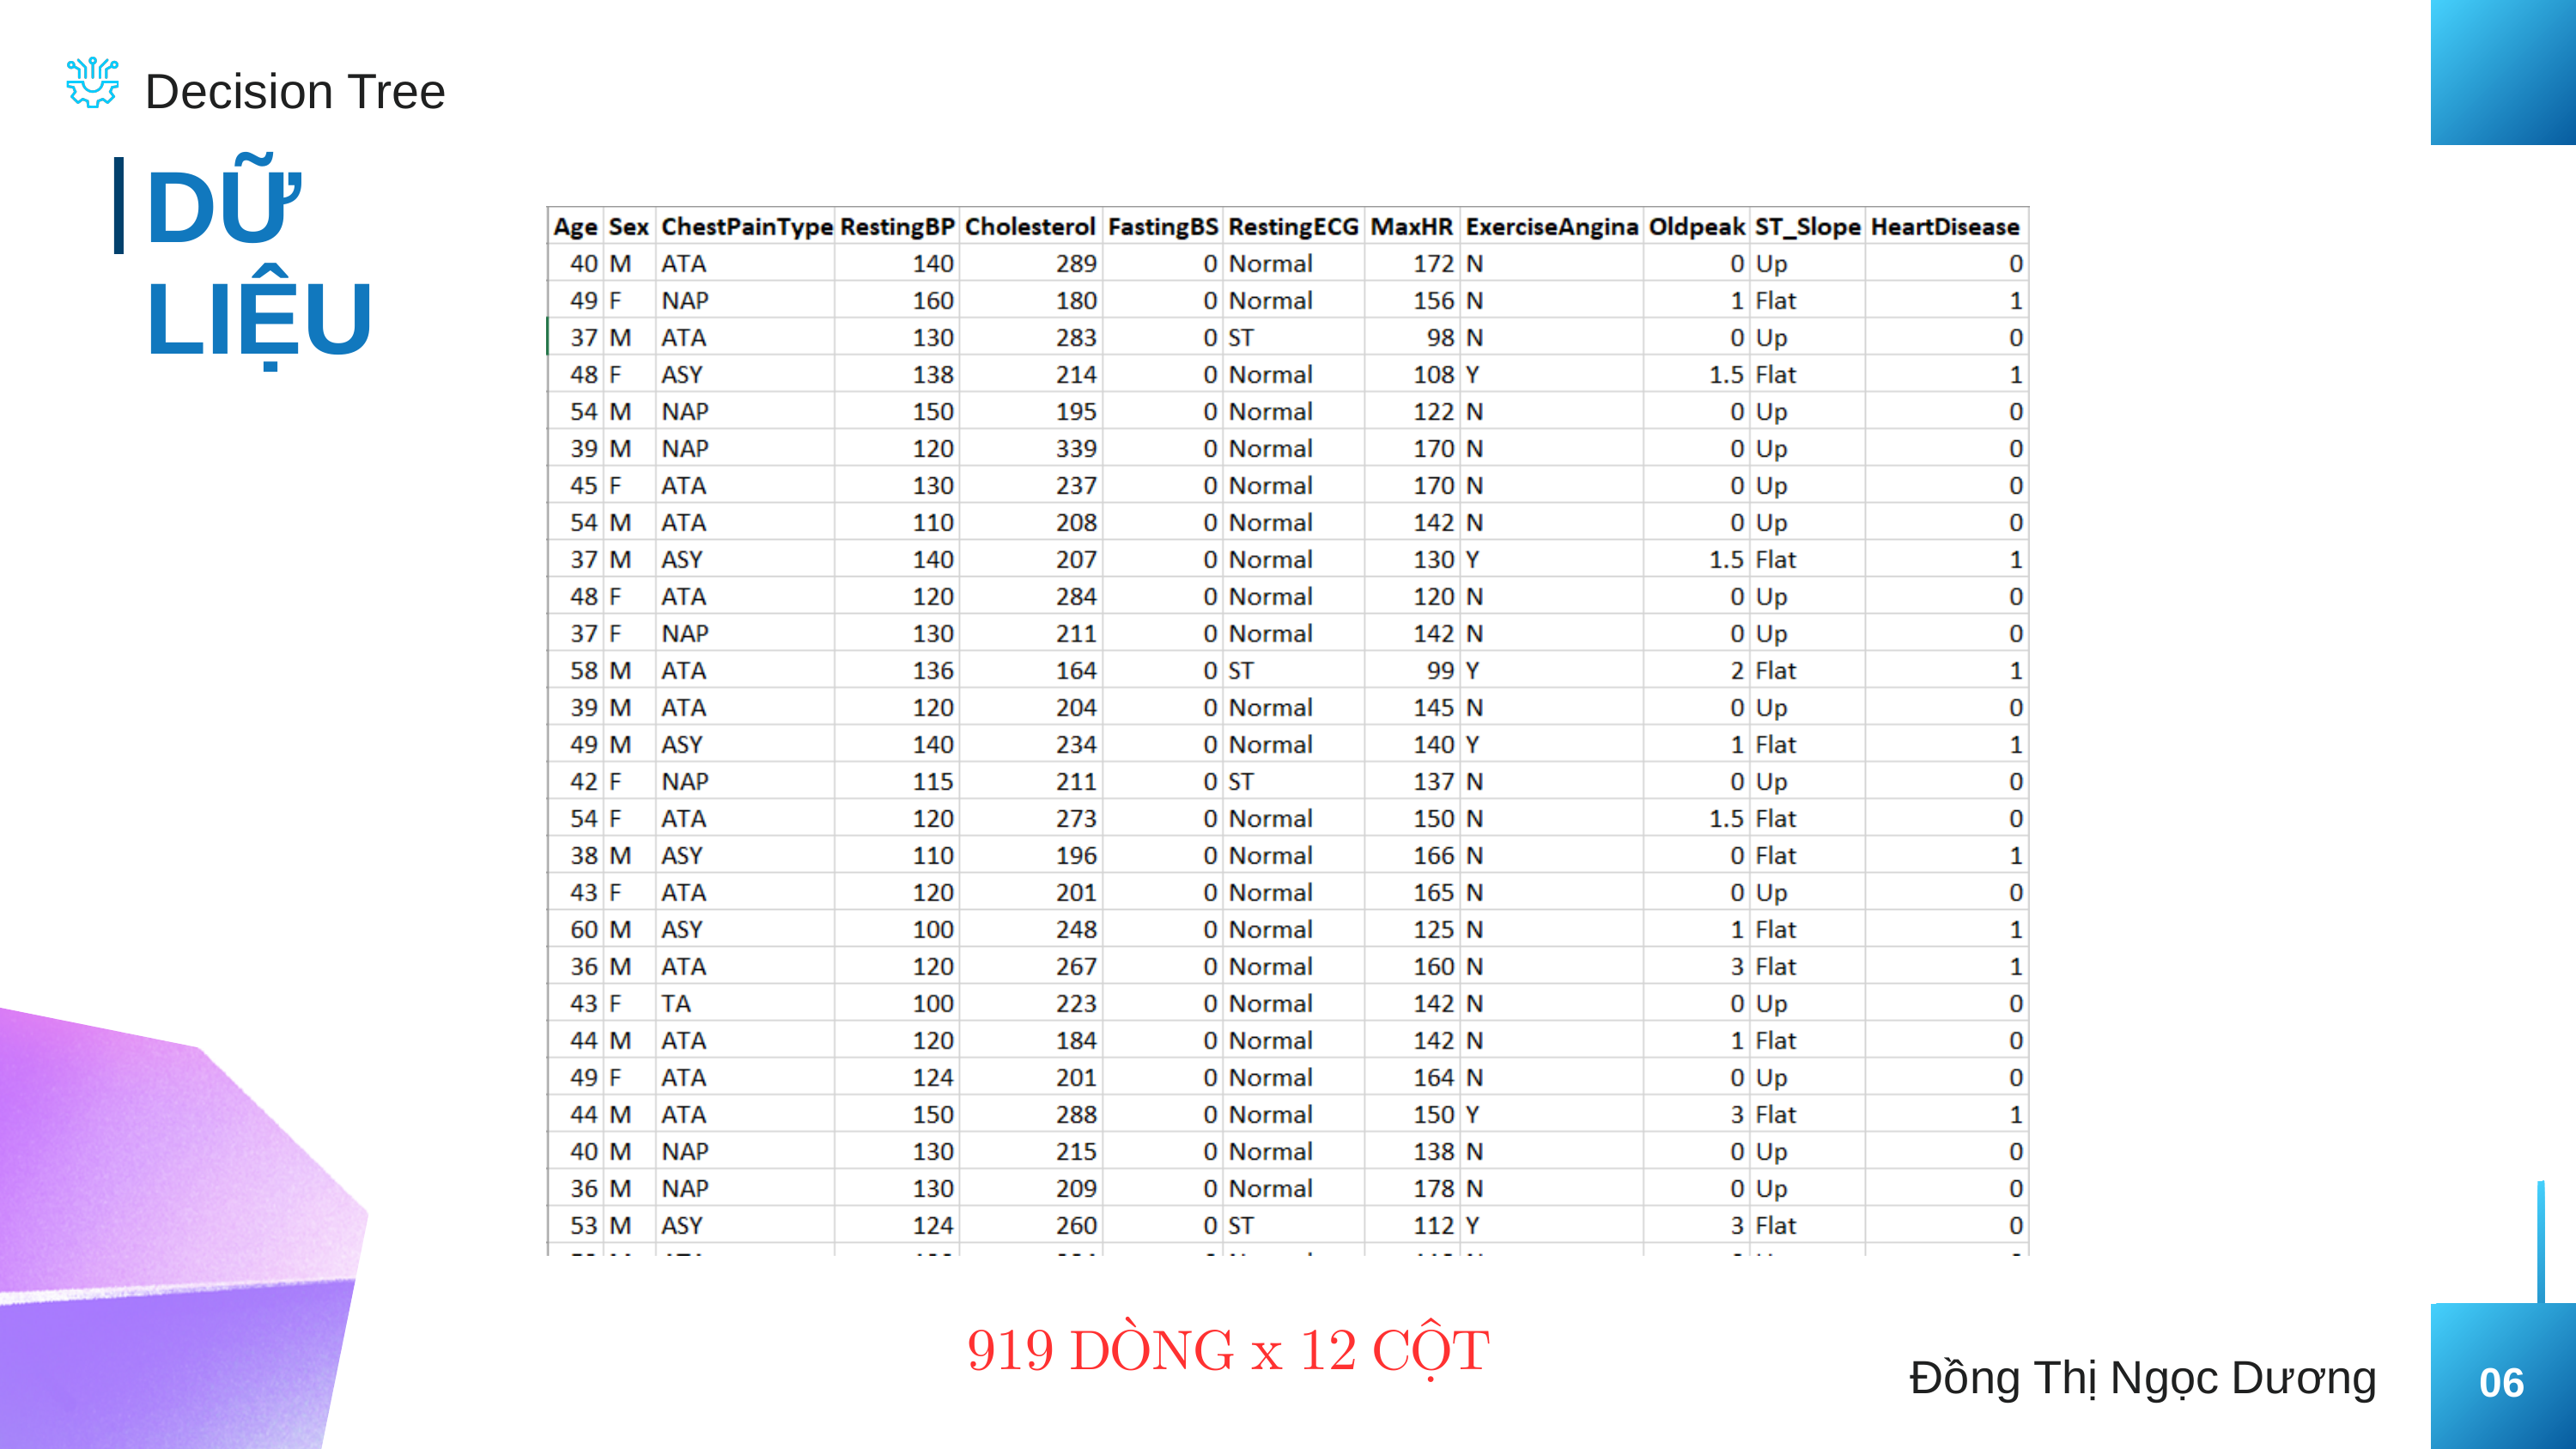

Decision Tree

DỮ LIỆU

919 DÒNG x 12 CỘT

Đồng Thị Ngọc Dương
06